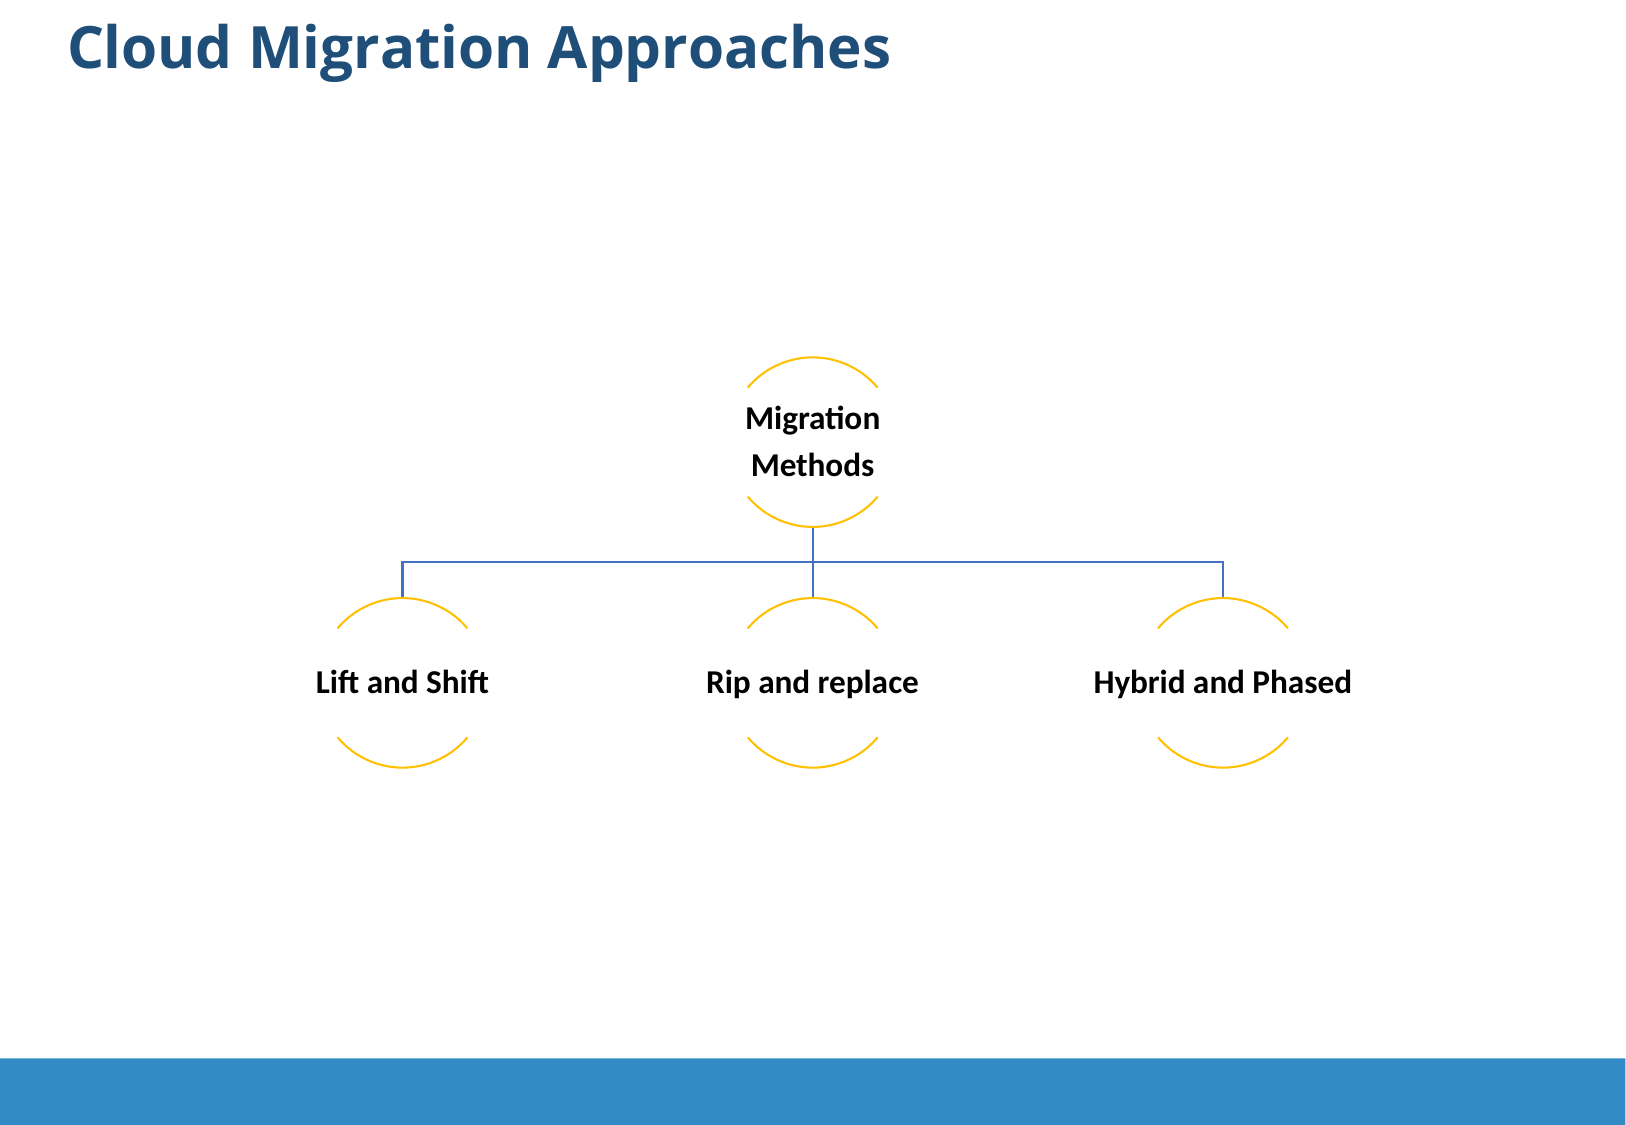

Cloud Migration Approaches

Migration
Methods

Lift and Shift

Rip and replace

Hybrid and Phased